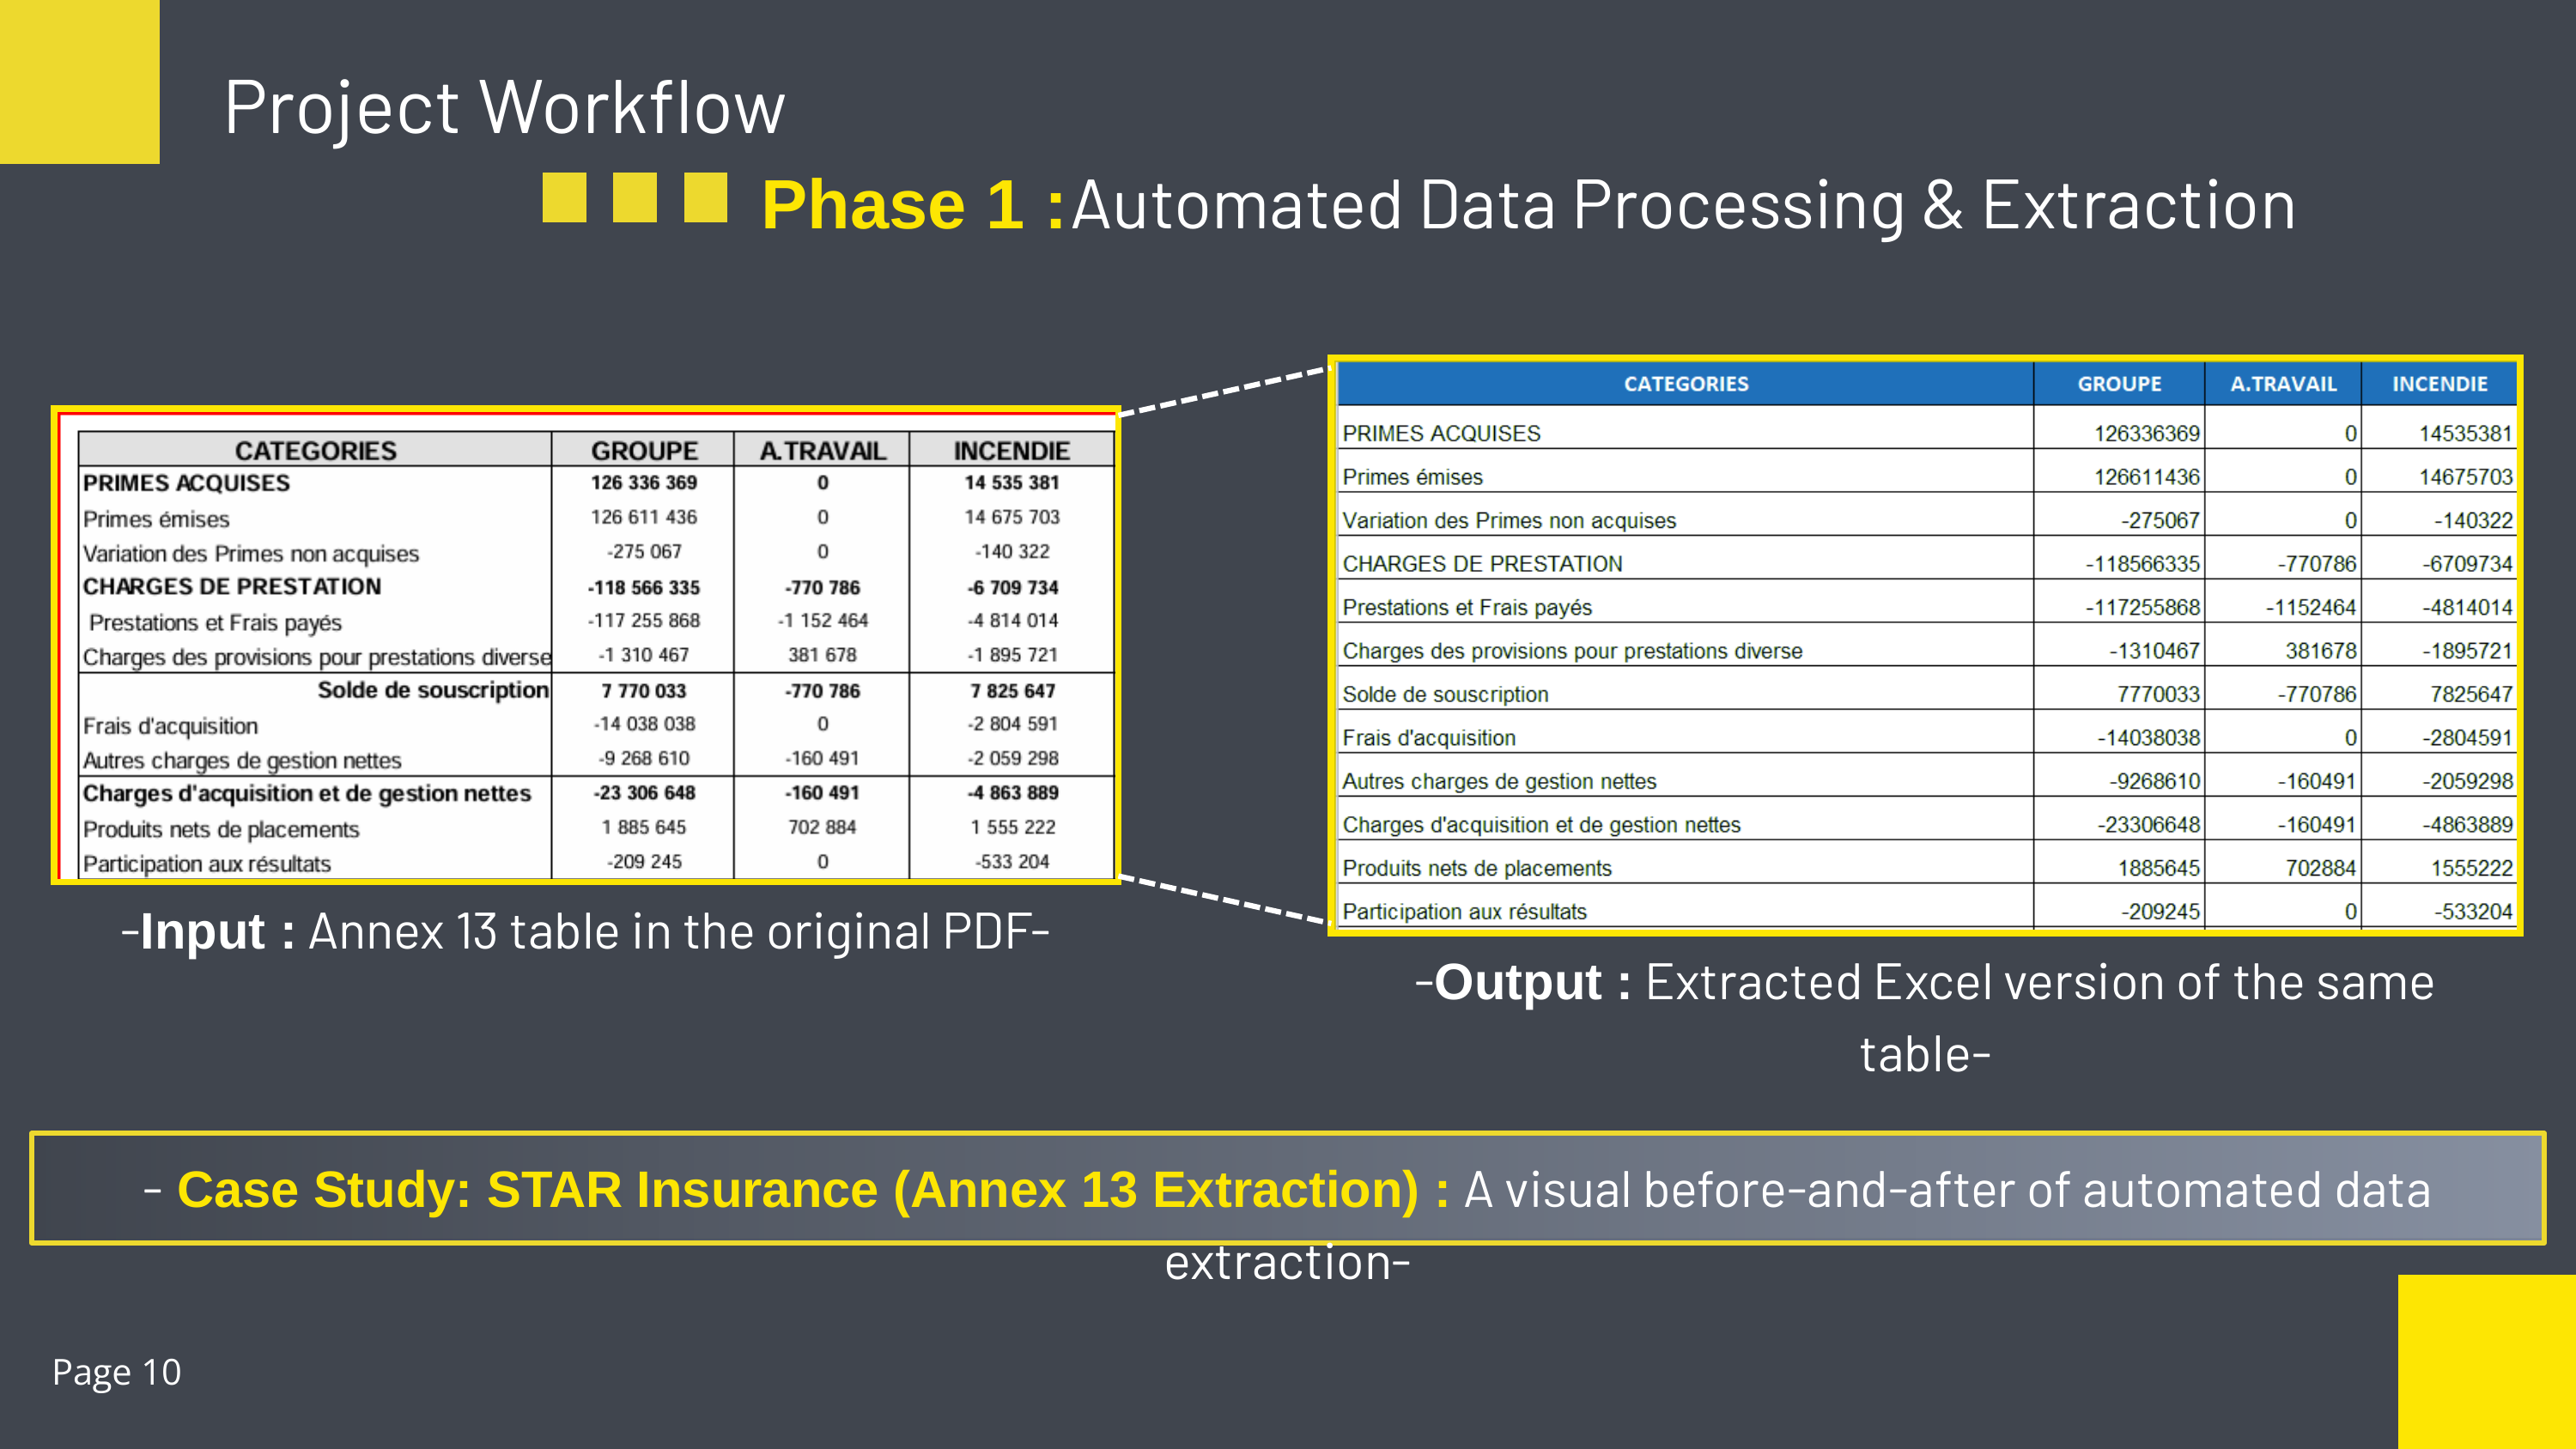

Project Workflow
Phase 1 :
Automated Data Processing & Extraction

-Input : Annex 13 table in the original PDF-
-Output : Extracted Excel version of the same table-

- Case Study: STAR Insurance (Annex 13 Extraction) : A visual before-and-after of automated data extraction-

Page 10